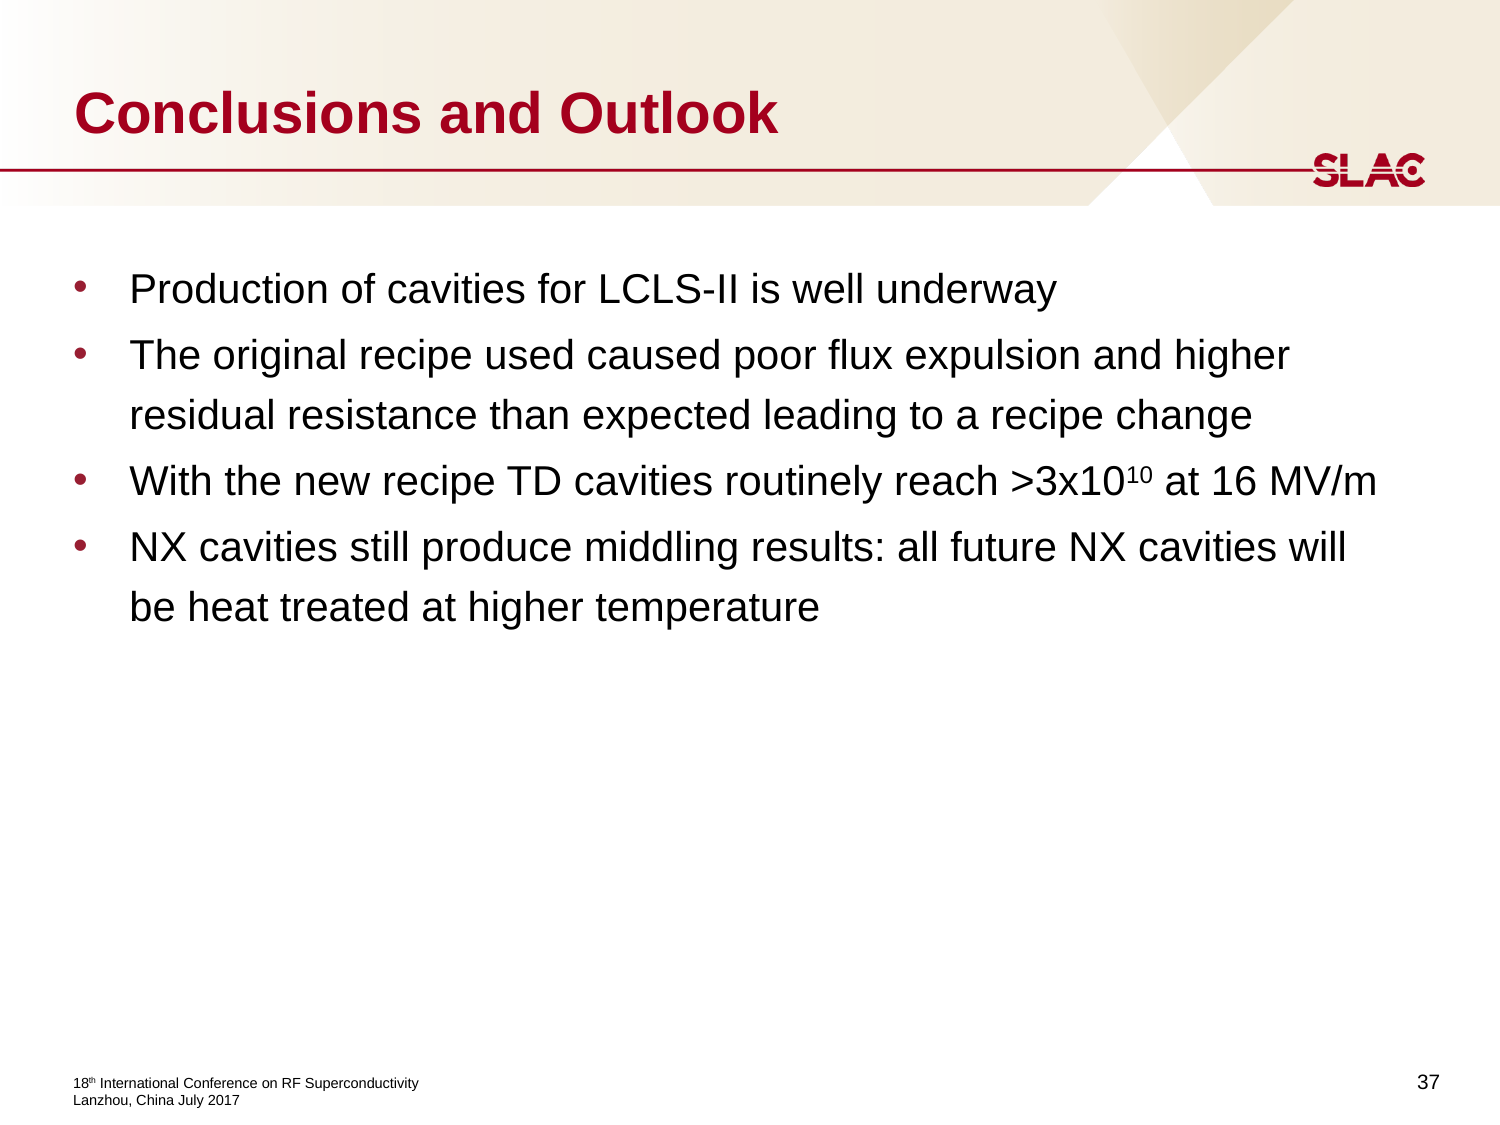

# Conclusions and Outlook
Production of cavities for LCLS-II is well underway
The original recipe used caused poor flux expulsion and higher residual resistance than expected leading to a recipe change
With the new recipe TD cavities routinely reach >3x1010 at 16 MV/m
NX cavities still produce middling results: all future NX cavities will be heat treated at higher temperature
37
18th International Conference on RF Superconductivity
Lanzhou, China July 2017